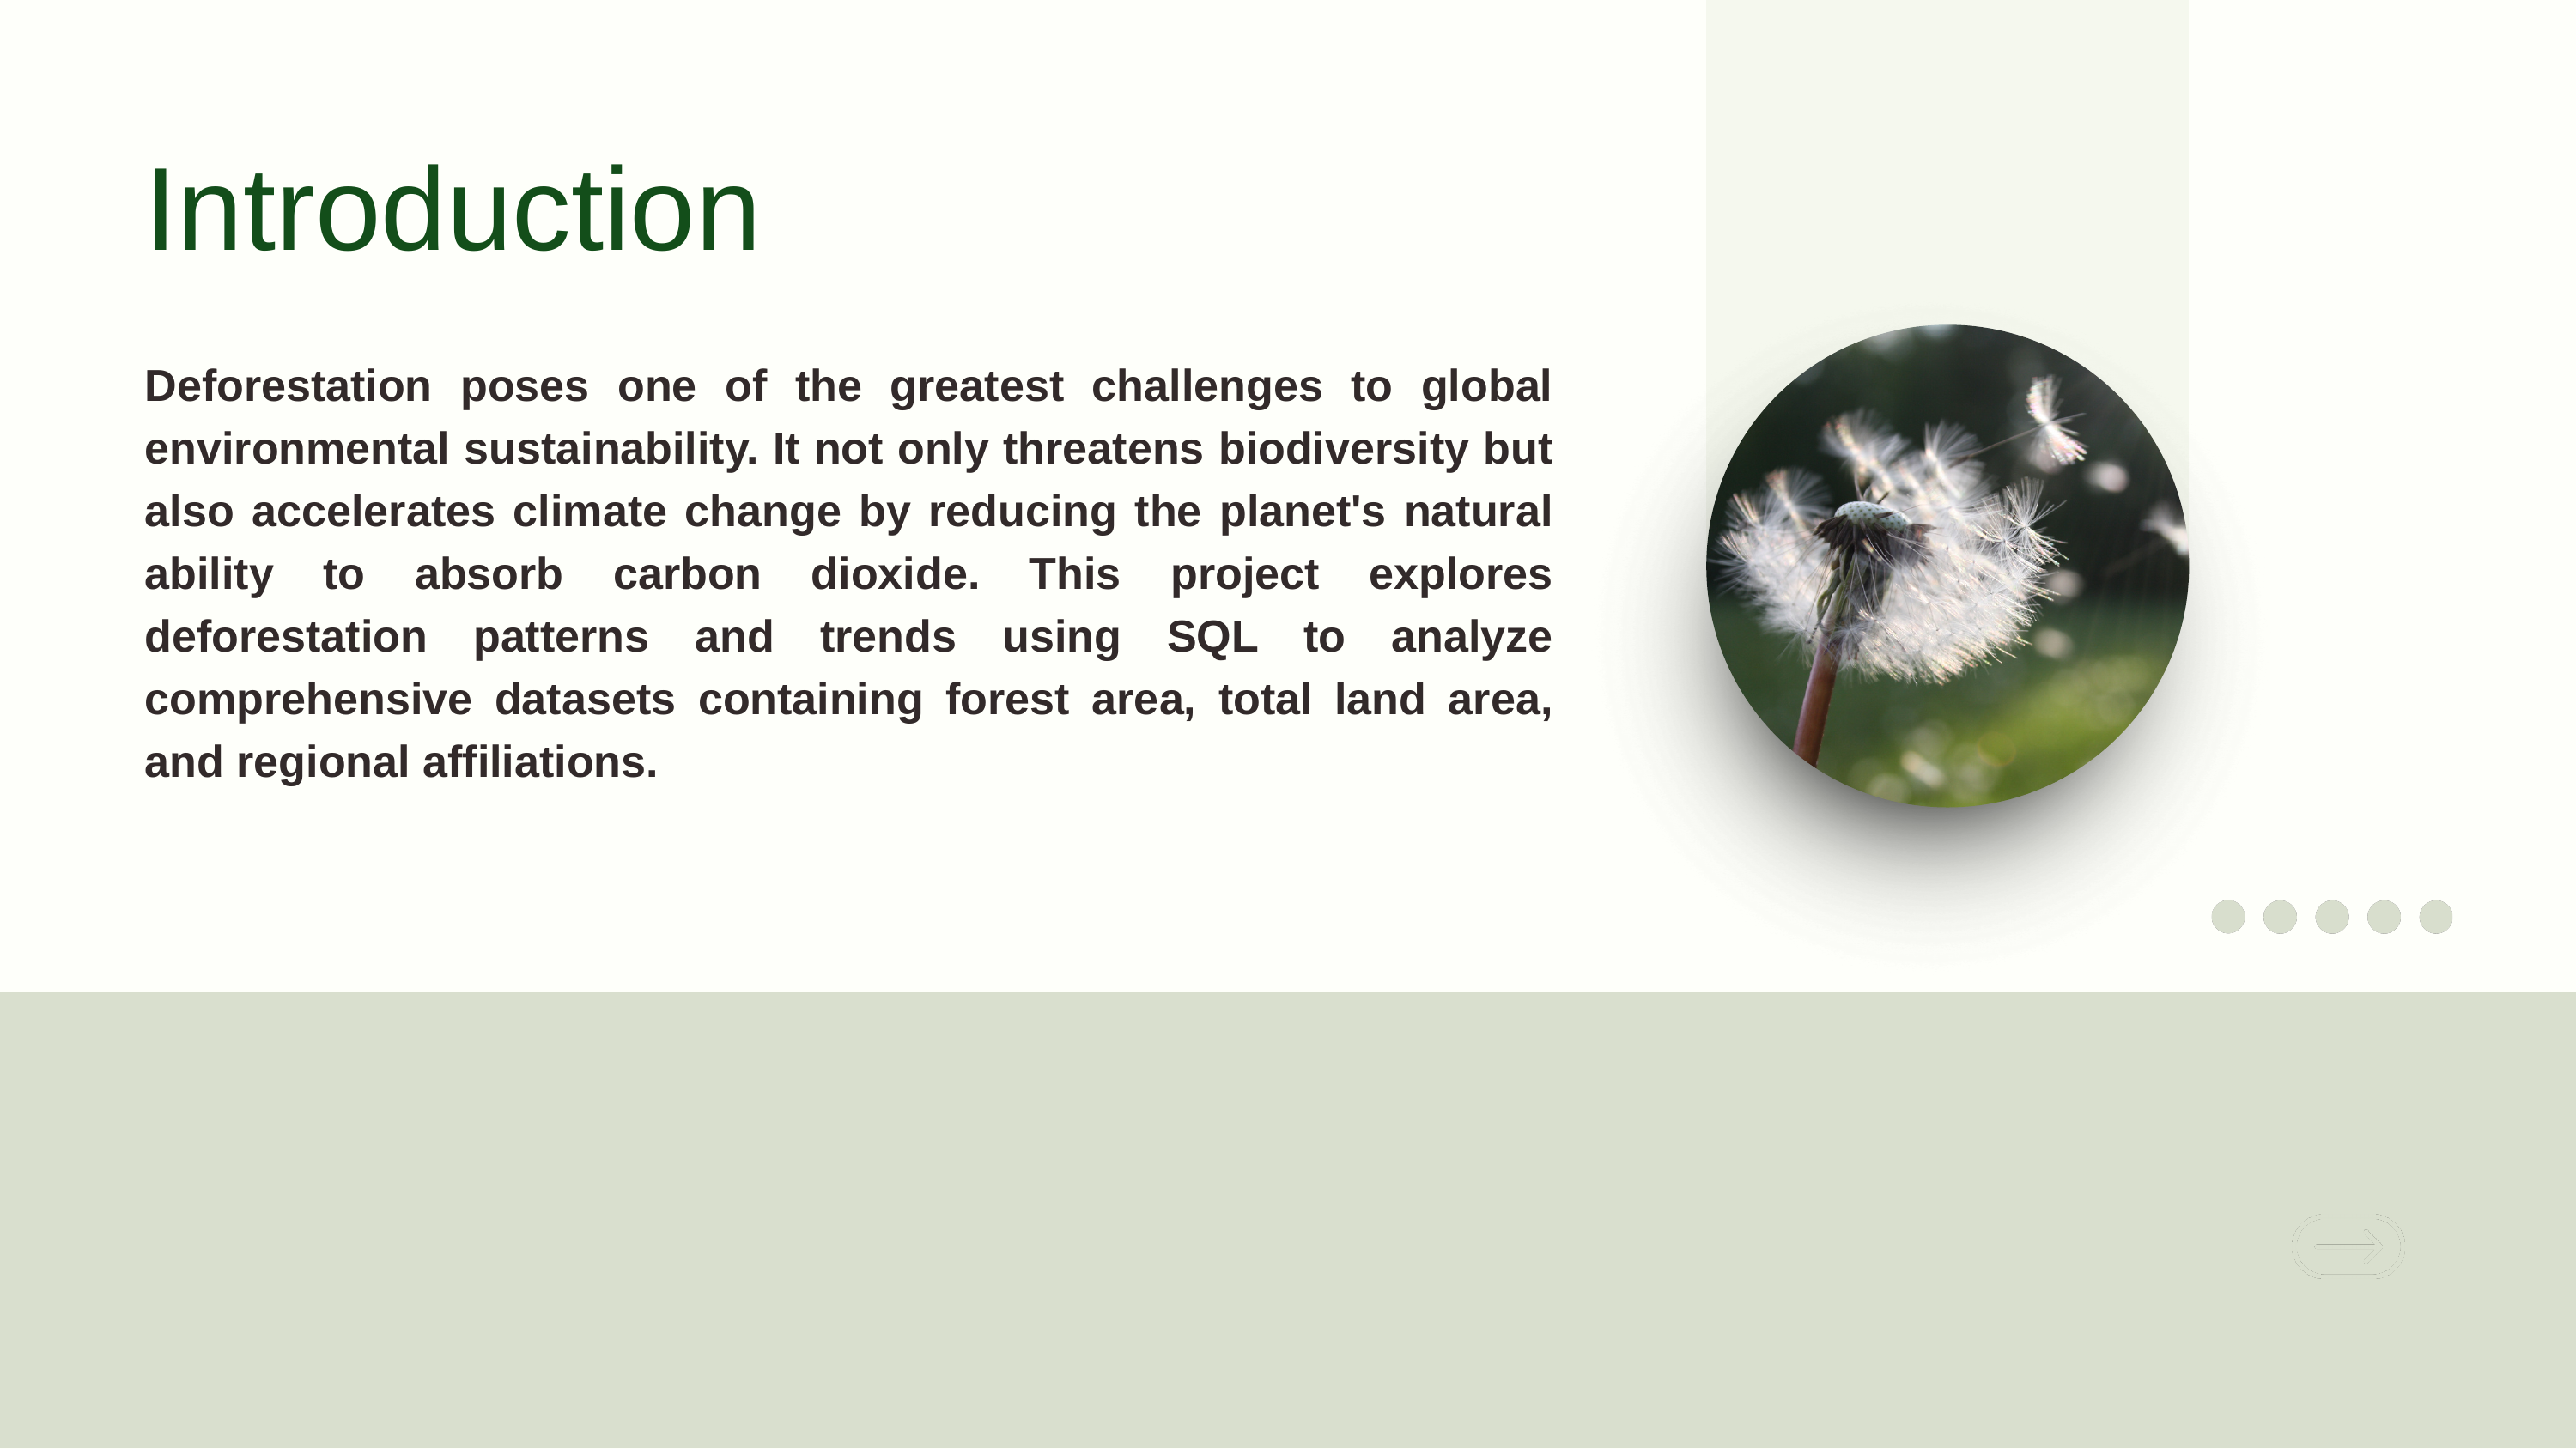

Introduction

Deforestation poses one of the greatest challenges to global environmental sustainability. It not only threatens biodiversity but also accelerates climate change by reducing the planet's natural ability to absorb carbon dioxide. This project explores deforestation patterns and trends using SQL to analyze comprehensive datasets containing forest area, total land area, and regional affiliations.